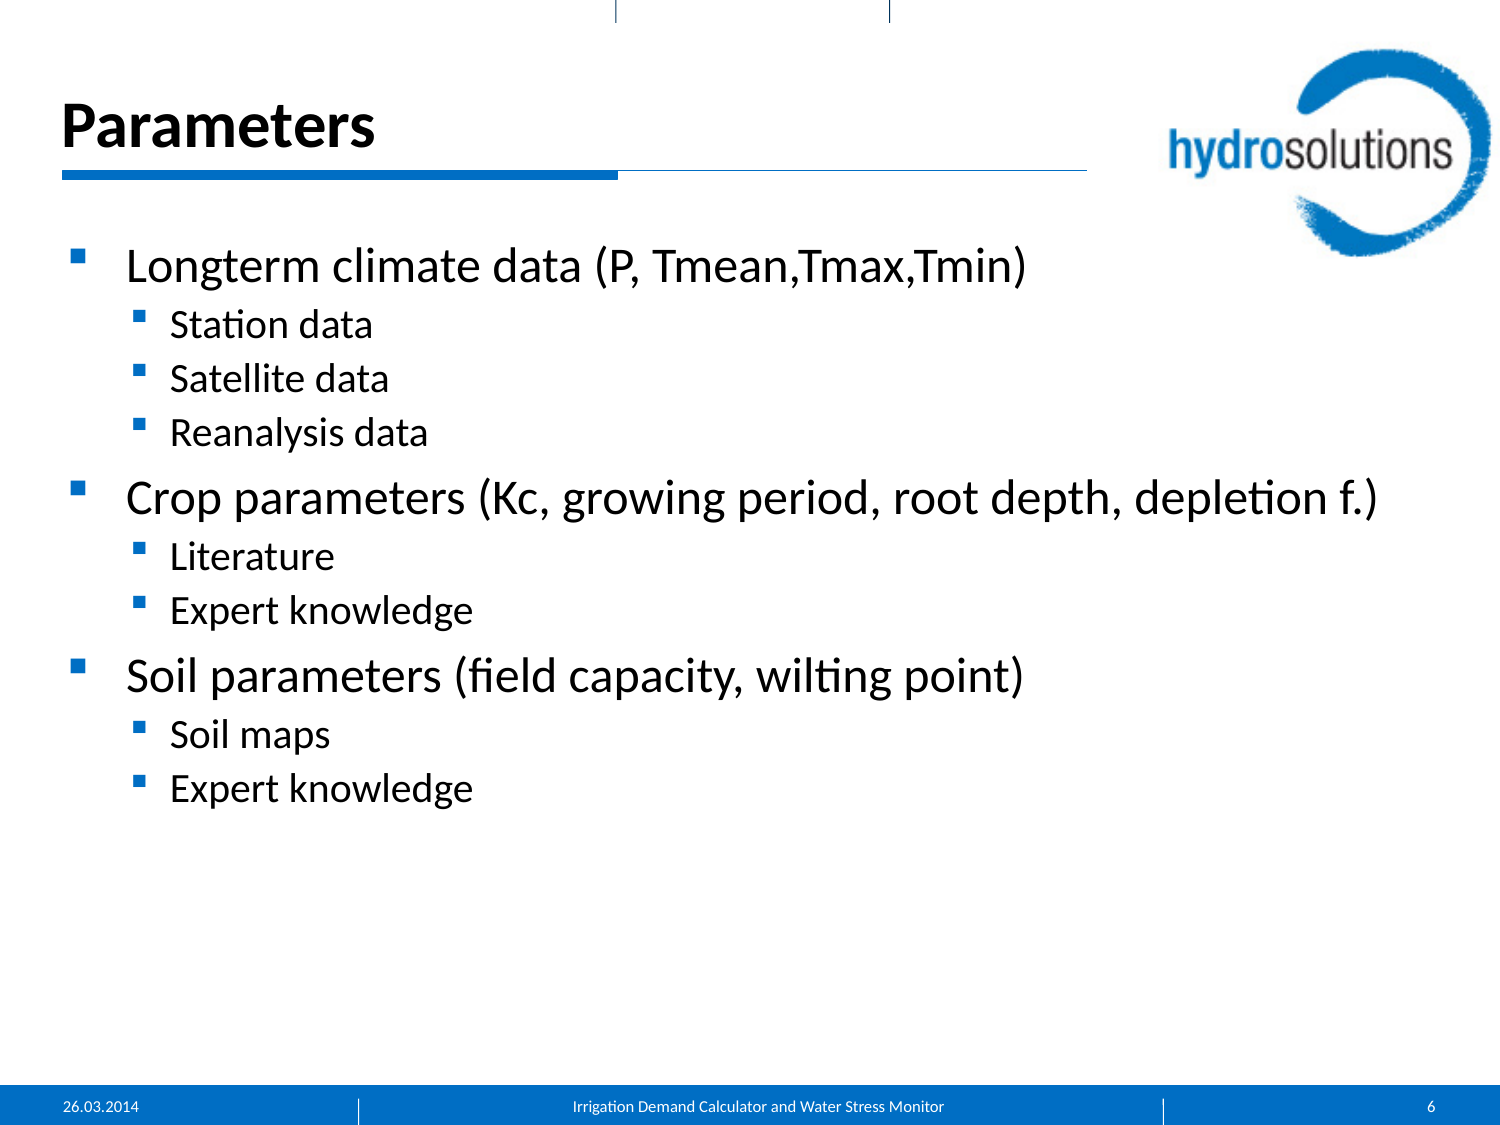

# Parameters
Longterm climate data (P, Tmean,Tmax,Tmin)
Station data
Satellite data
Reanalysis data
Crop parameters (Kc, growing period, root depth, depletion f.)
Literature
Expert knowledge
Soil parameters (field capacity, wilting point)
Soil maps
Expert knowledge
26.03.2014
Irrigation Demand Calculator and Water Stress Monitor
6